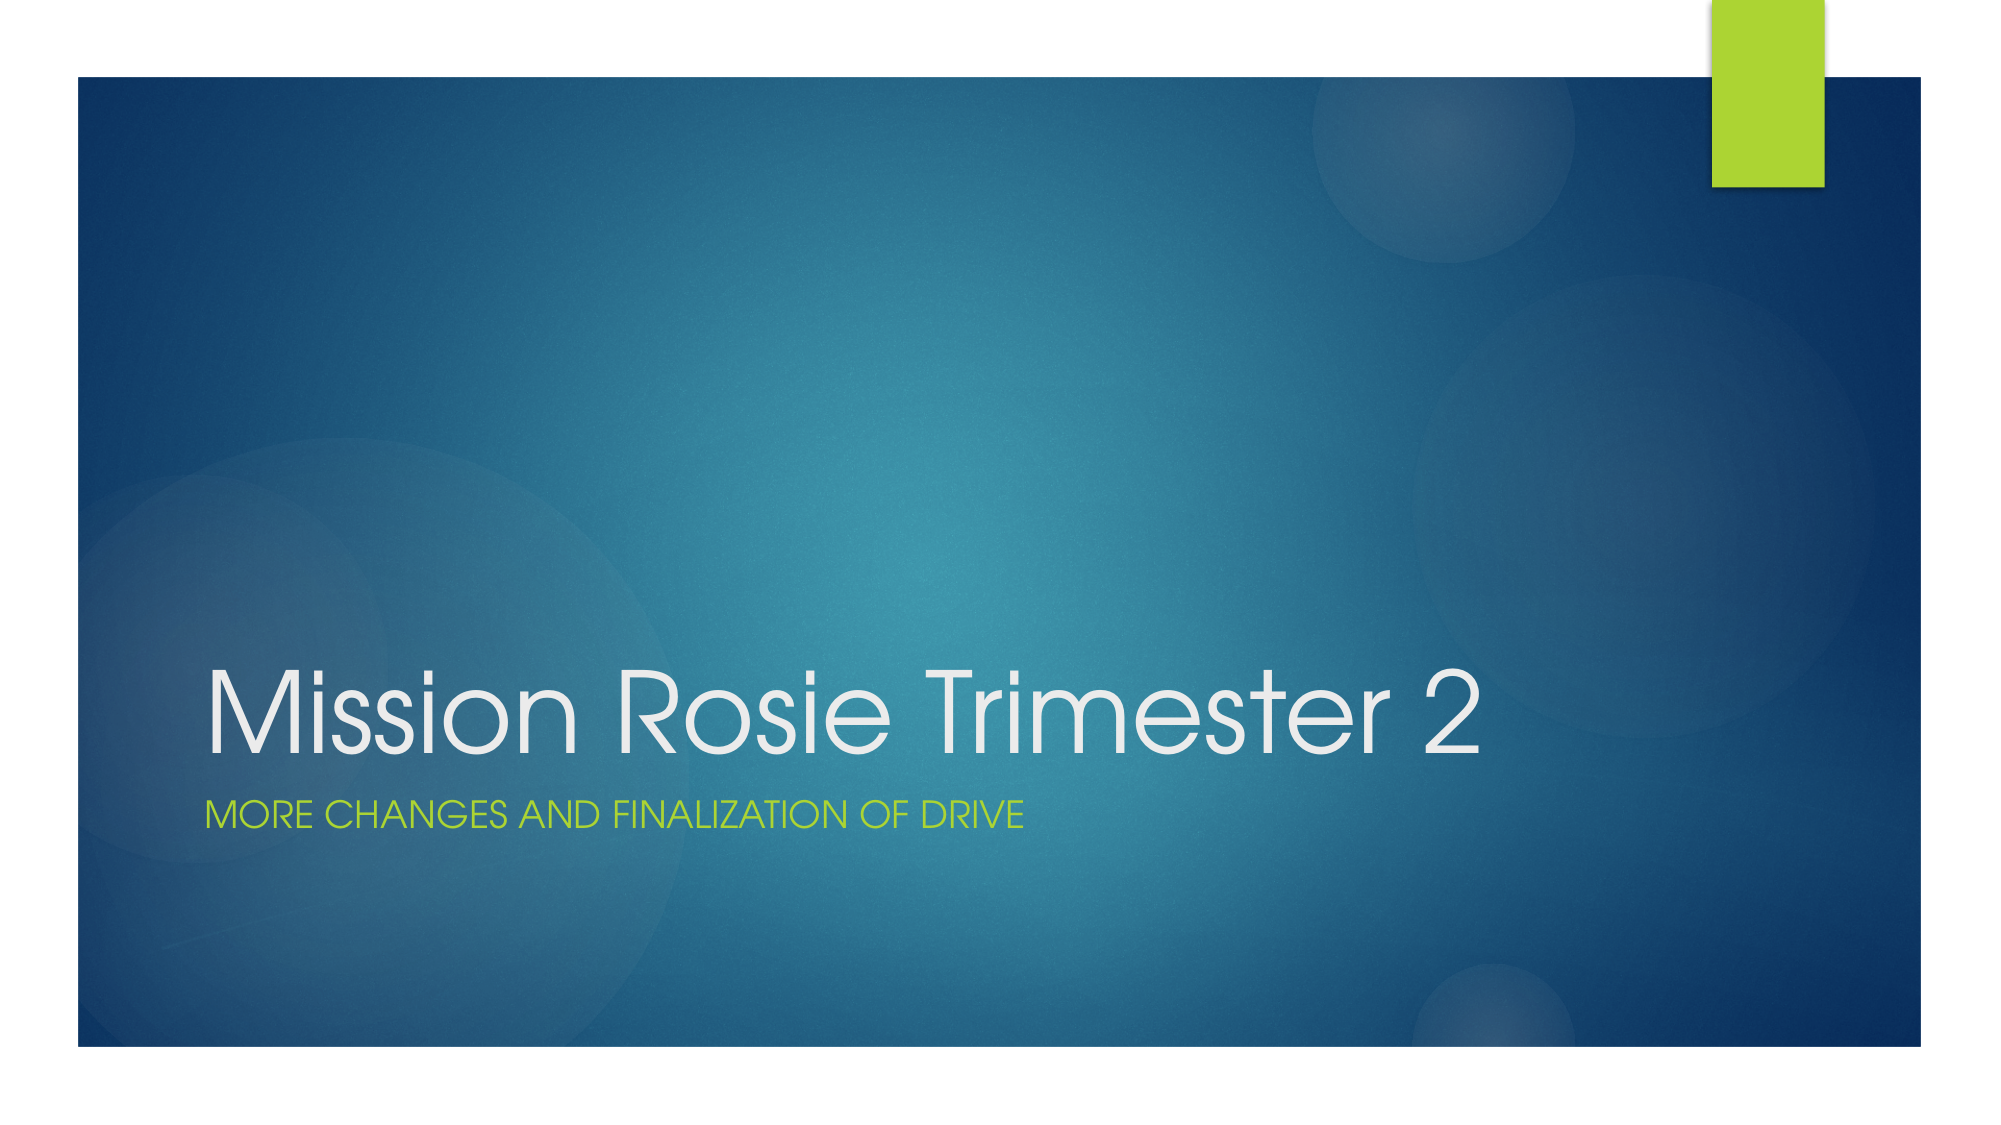

# Mission Rosie Trimester 2
MOre changes and finalization of drive